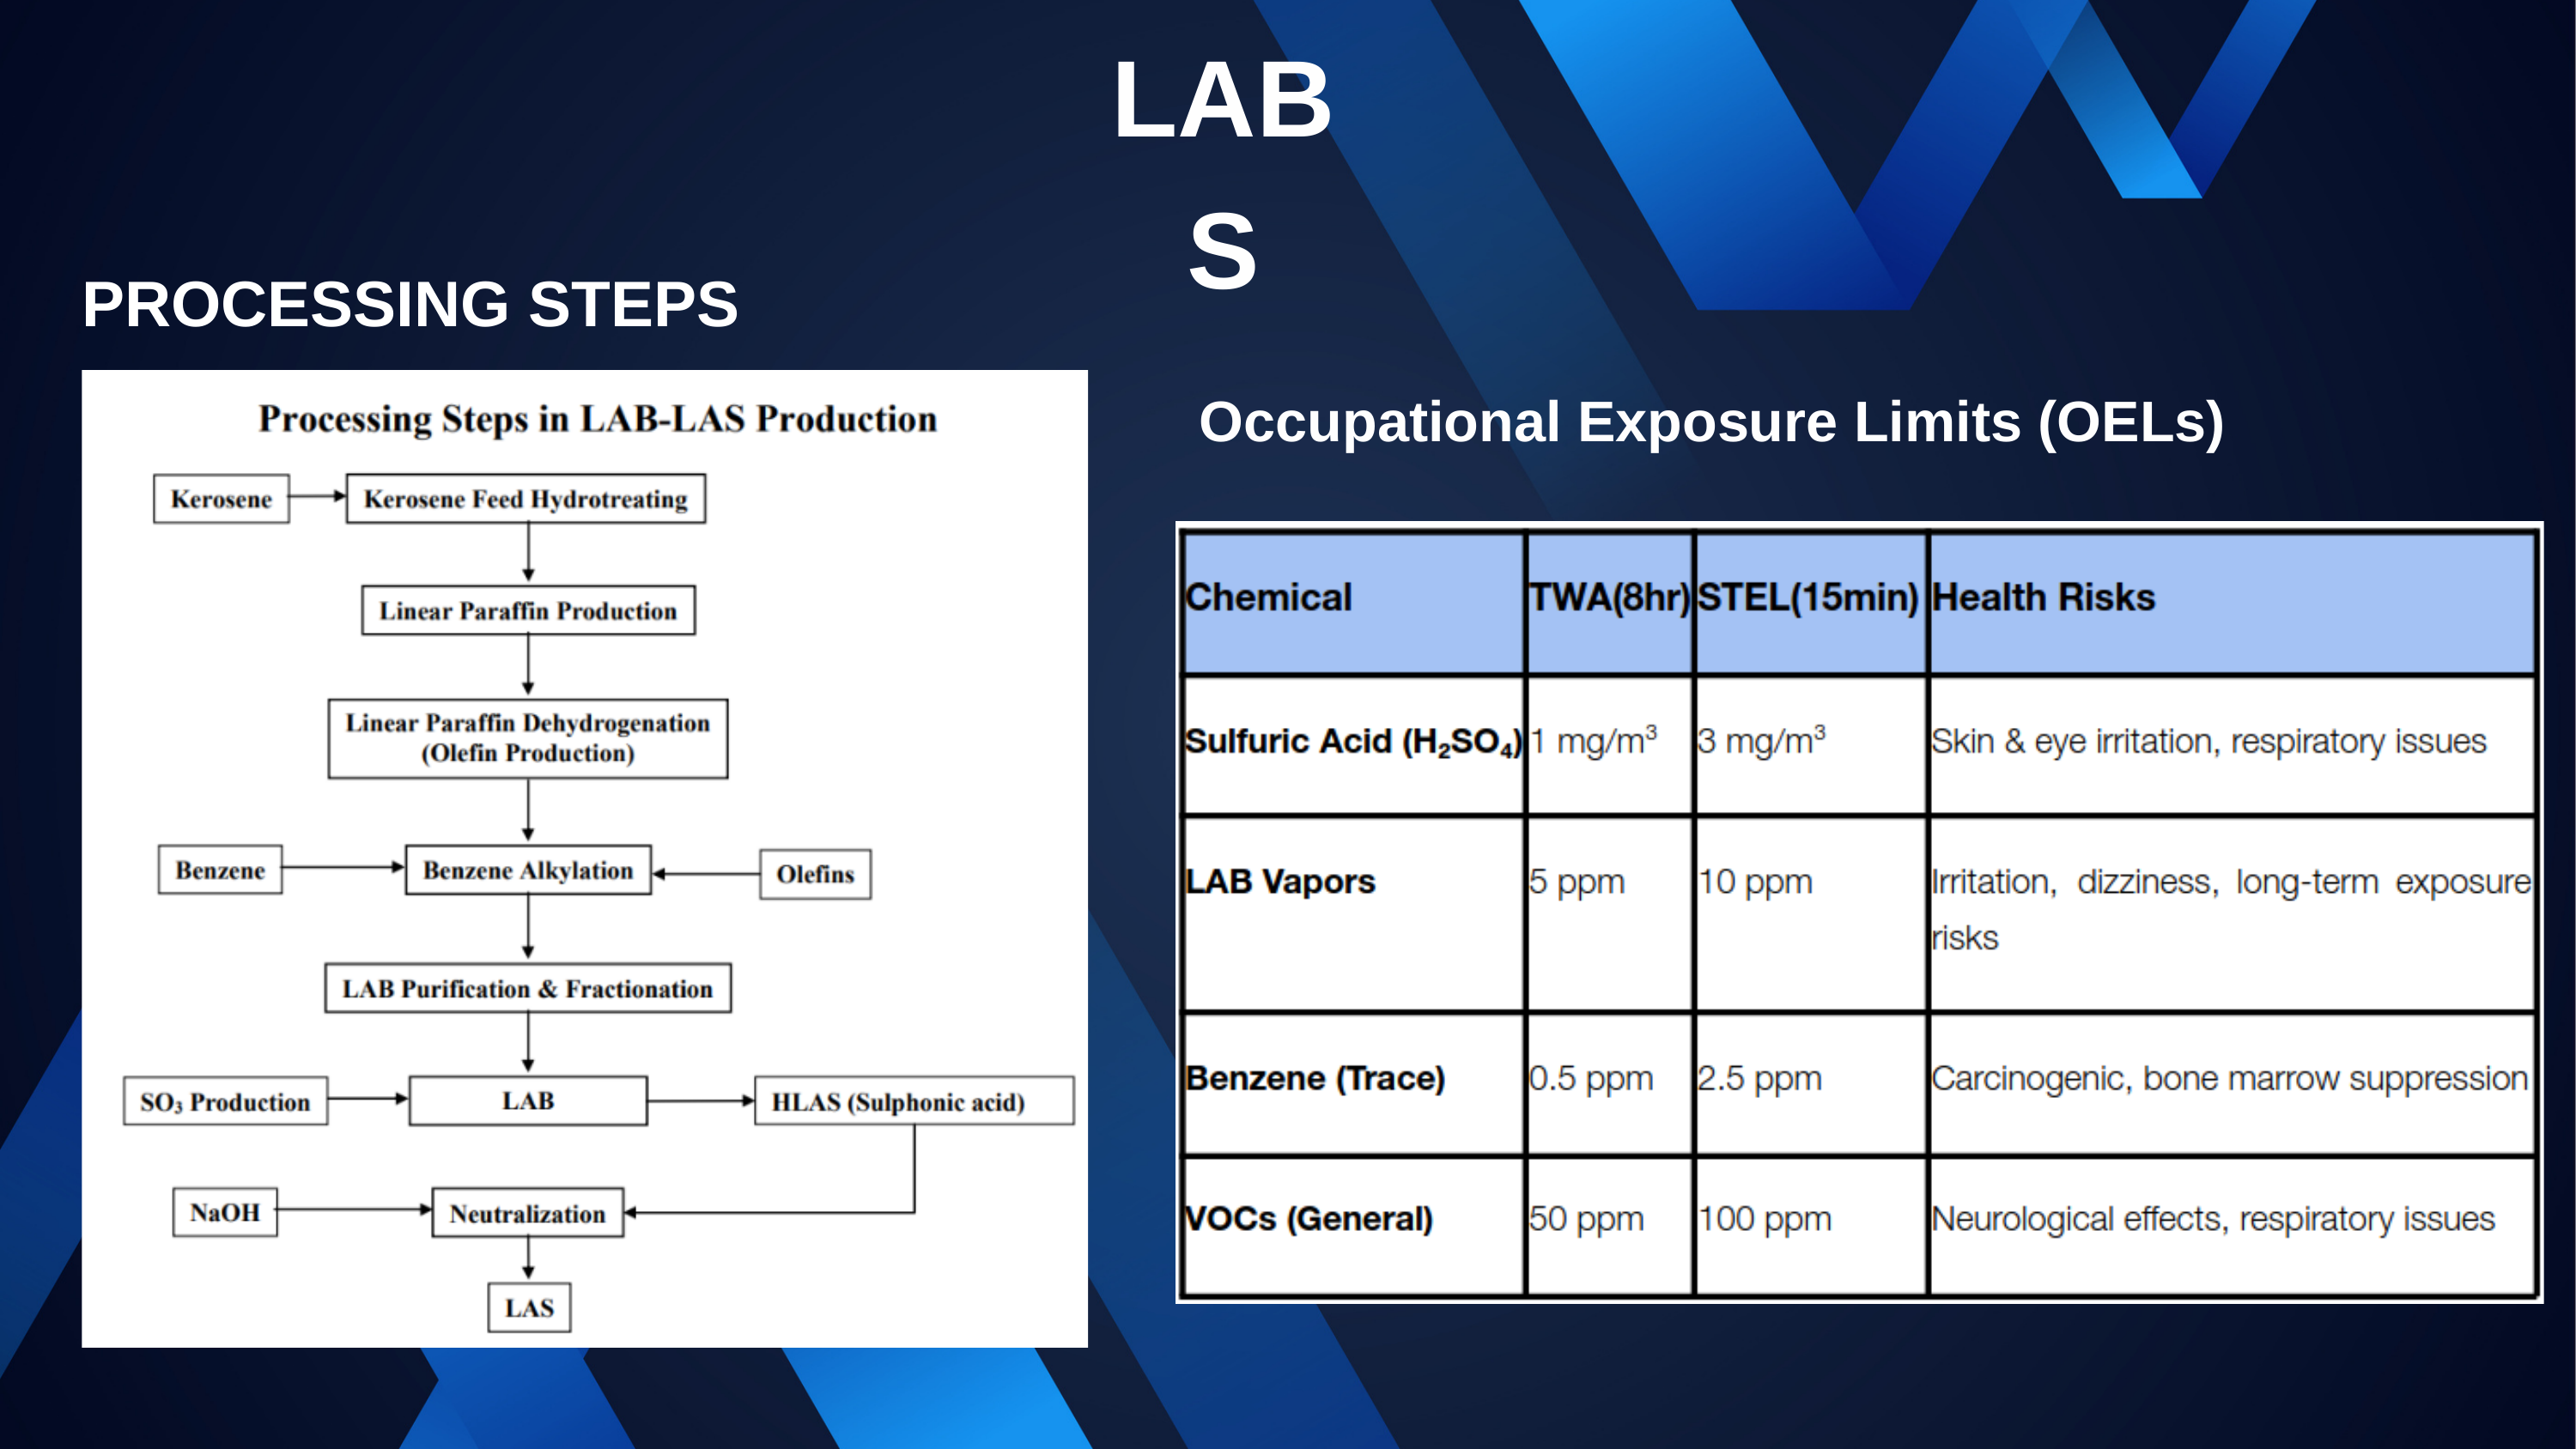

LABS
PROCESSING STEPS

Occupational Exposure Limits (OELs)